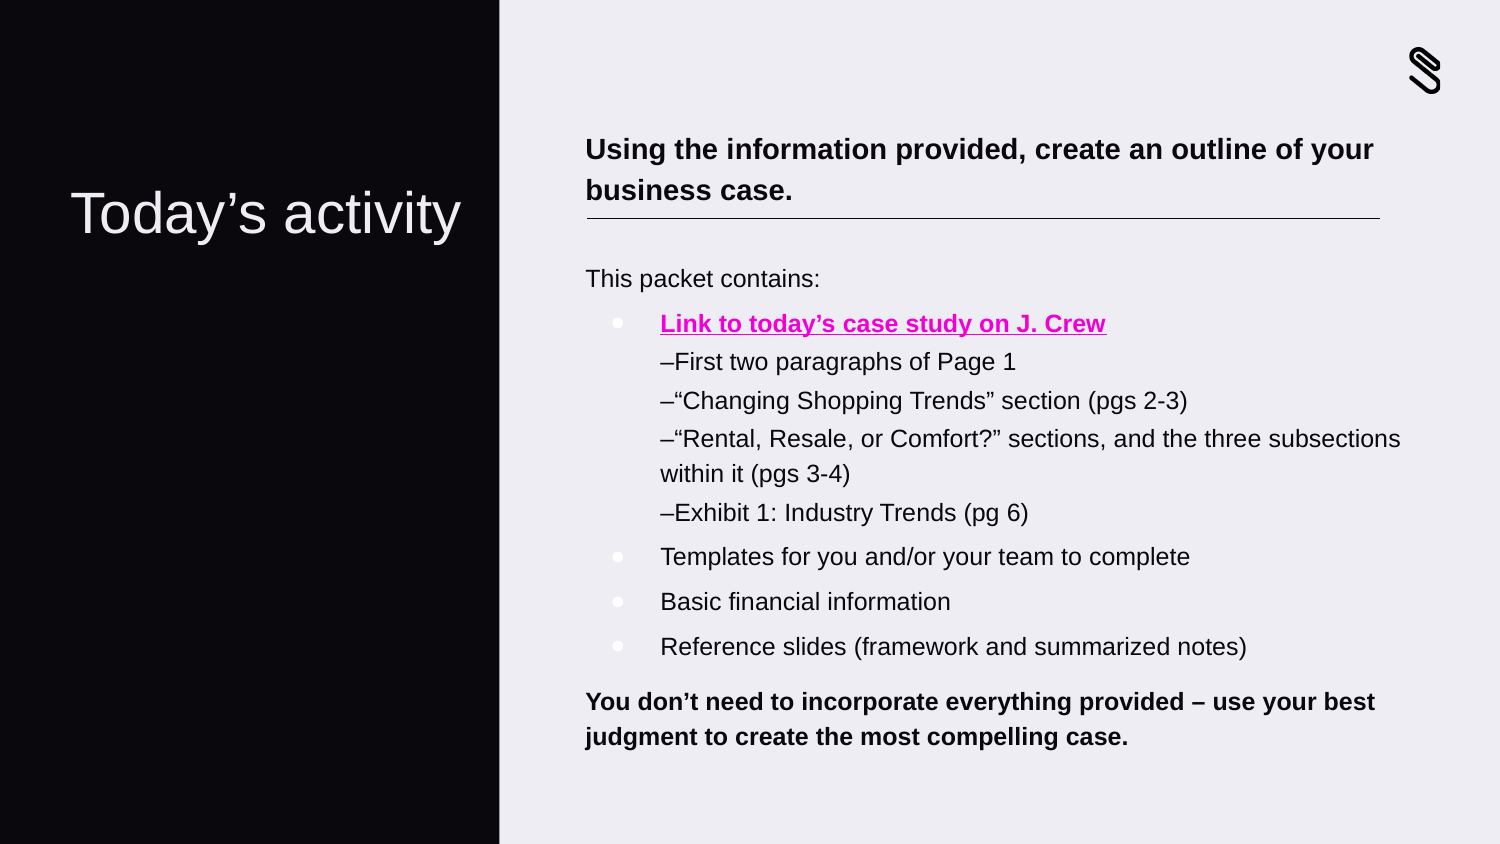

Using the information provided, create an outline of your business case.
This packet contains:
Link to today’s case study on J. Crew
–First two paragraphs of Page 1
–“Changing Shopping Trends” section (pgs 2-3)
–“Rental, Resale, or Comfort?” sections, and the three subsections within it (pgs 3-4)
–Exhibit 1: Industry Trends (pg 6)
Templates for you and/or your team to complete
Basic financial information
Reference slides (framework and summarized notes)
You don’t need to incorporate everything provided – use your best judgment to create the most compelling case.

# Today’s activity